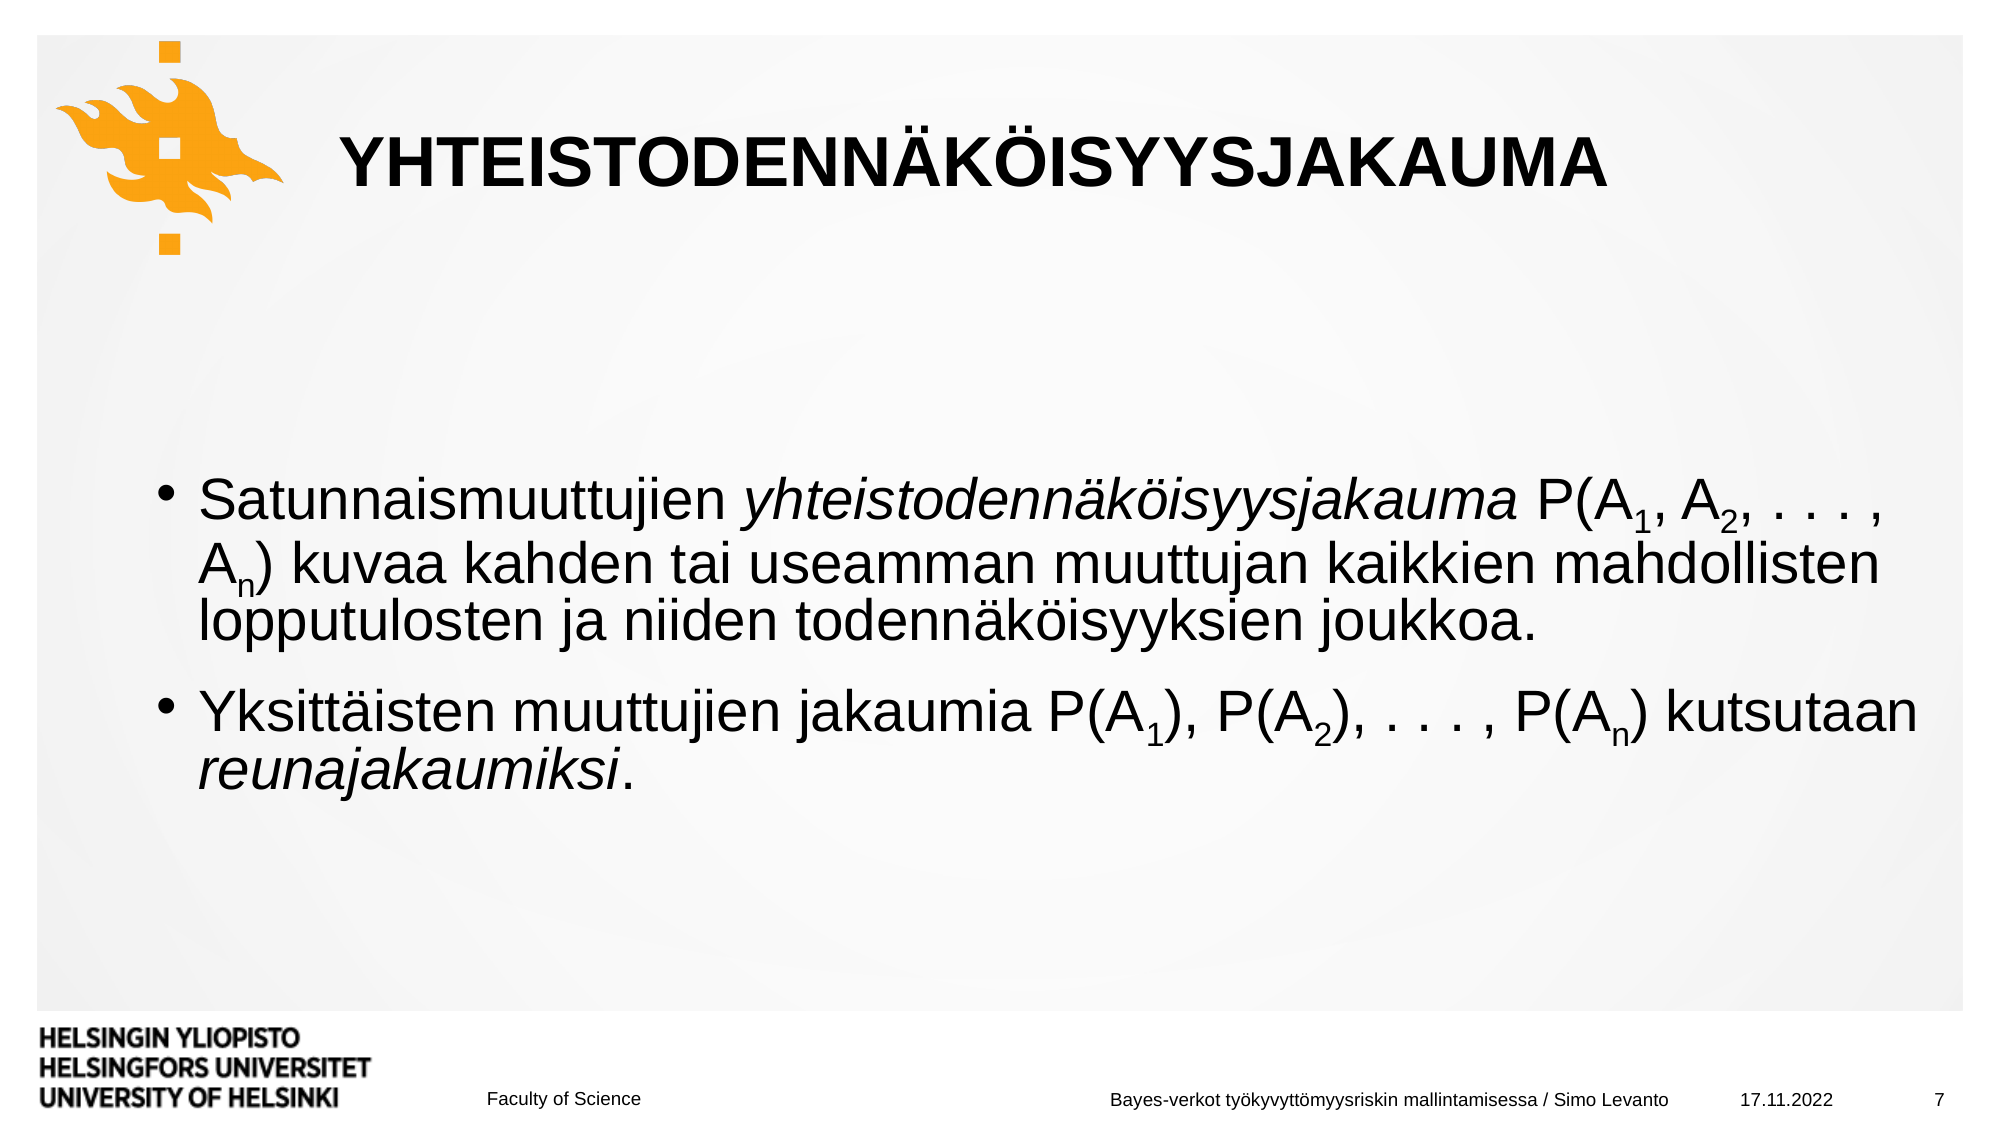

# yhteistodennäköisyysjakauma

Satunnaismuuttujien yhteistodennäköisyysjakauma P(A1, A2, . . . , An) kuvaa kahden tai useamman muuttujan kaikkien mahdollisten lopputulosten ja niiden todennäköisyyksien joukkoa.
Yksittäisten muuttujien jakaumia P(A1), P(A2), . . . , P(An) kutsutaan reunajakaumiksi.
17.11.2022
7
Bayes-verkot työkyvyttömyysriskin mallintamisessa / Simo Levanto